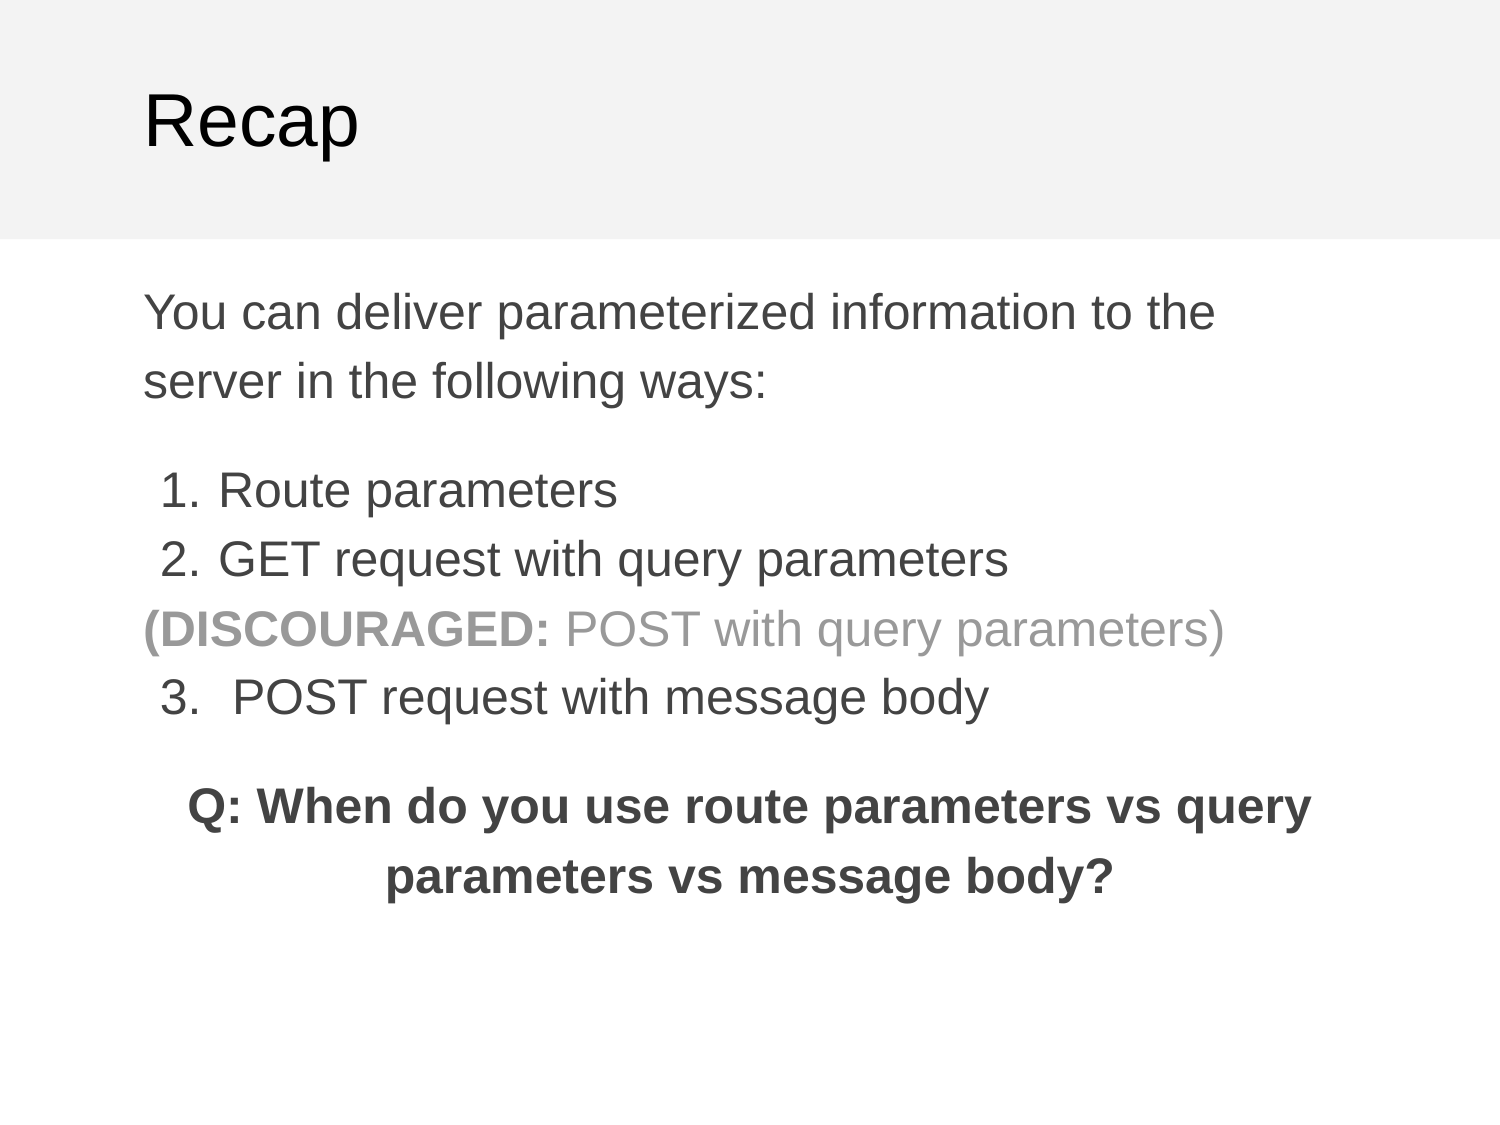

Recap
You can deliver parameterized information to the server in the following ways:

Route parameters
GET request with query parameters
(DISCOURAGED: POST with query parameters)
 POST request with message body

Q: When do you use route parameters vs query parameters vs message body?